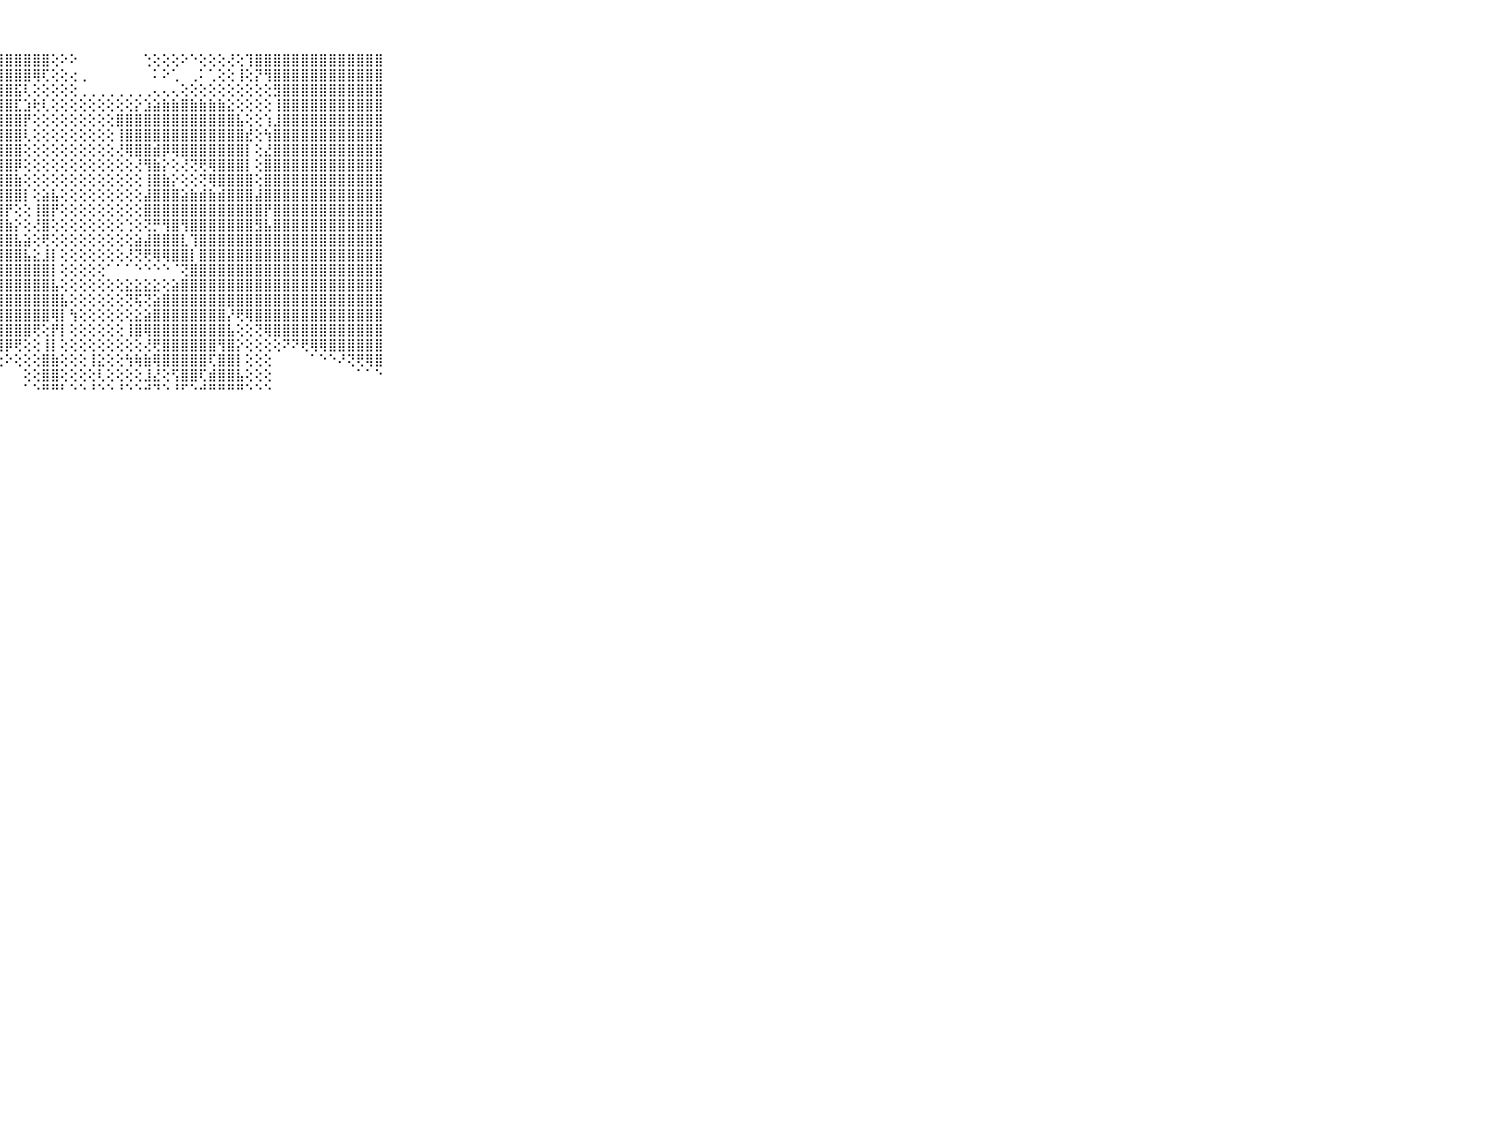

⠀⠀⠀⠀⠀⠀⠀⠀⠀⠀⠀⣿⣿⣿⣿⣿⣿⣿⣿⣿⣿⣿⣿⣿⣿⣿⣿⣿⣿⣿⣿⣿⣿⢕⠕⠕⠀⠀⠀⠀⠀⠀⠀⢑⢕⢕⢕⠕⠑⢕⢕⢕⢜⢕⢹⣿⣿⣿⣿⣿⣿⣿⣿⣿⣿⣿⣿⣿⣿⠀⠀⠀⠀⠀⠀⠀⠀⠀⠀⠀⠀
⠀⠀⠀⠀⠀⠀⠀⠀⠀⠀⠀⣿⣿⣿⣿⣿⣿⣿⣿⣿⣿⣿⣿⣿⣿⣿⣿⣿⣿⣿⣿⢿⢏⢕⢕⢔⢀⠀⠀⠀⠀⠀⠀⠀⠅⠕⢁⠀⢀⠅⢁⢕⢕⢸⢕⡝⢻⣿⣿⣿⣿⣿⣿⣿⣿⣿⣿⣿⣿⠀⠀⠀⠀⠀⠀⠀⠀⠀⠀⠀⠀
⠀⠀⠀⠀⠀⠀⠀⠀⠀⠀⠀⣿⣿⣿⣿⣿⣿⣿⣿⣿⣿⣿⣿⣿⣿⣿⣿⣿⣿⣯⢇⢕⢕⢕⢕⢕⢀⢀⢀⢀⢀⢀⢀⢀⢄⢄⢄⢕⢕⢕⢕⢕⢕⢕⢕⢕⢕⣻⣿⣿⣿⣿⣿⣿⣿⣿⣿⣿⣿⠀⠀⠀⠀⠀⠀⠀⠀⠀⠀⠀⠀
⠀⠀⠀⠀⠀⠀⠀⠀⠀⠀⠀⣿⣿⣿⣿⣿⣿⣿⣿⣿⣿⣿⣿⣿⣿⣿⣿⣿⣿⣏⣱⢗⢇⢕⢕⢕⢕⢕⢕⢕⢕⢕⡕⣱⣵⣷⣷⣿⣷⣷⣷⣷⣕⢕⢕⢕⢕⢸⣿⣿⣿⣿⣿⣿⣿⣿⣿⣿⣿⠀⠀⠀⠀⠀⠀⠀⠀⠀⠀⠀⠀
⠀⠀⠀⠀⠀⠀⠀⠀⠀⠀⠀⣿⣿⣿⣿⣿⣿⣿⣿⣿⣿⣿⣿⣿⣿⣿⣿⣿⣿⣿⡟⢕⢕⢕⢕⢕⢕⢕⢕⢕⣿⣿⣿⣿⣿⣿⣿⣿⣿⣿⣿⣿⣿⣧⢕⢕⢱⣸⣿⣿⣿⣿⣿⣿⣿⣿⣿⣿⣿⠀⠀⠀⠀⠀⠀⠀⠀⠀⠀⠀⠀
⠀⠀⠀⠀⠀⠀⠀⠀⠀⠀⠀⣿⣿⣿⣿⣿⣿⣿⣿⣿⣿⣿⣿⣿⣿⣿⣿⣿⣿⣿⢇⢕⢕⢕⢕⢕⢕⢕⢕⢕⢸⣿⣿⣿⣿⣿⣿⣿⣿⣿⣿⣿⣿⣿⣞⢕⢳⣿⣿⣿⣿⣿⣿⣿⣿⣿⣿⣿⣿⠀⠀⠀⠀⠀⠀⠀⠀⠀⠀⠀⠀
⠀⠀⠀⠀⠀⠀⠀⠀⠀⠀⠀⣿⣿⣿⣿⣿⣿⣿⣿⣿⣿⣿⣿⣿⣿⣿⣿⣿⣿⣿⢕⢕⢕⢕⢕⢕⢕⢕⢕⢕⢜⢿⣿⣿⣾⡿⢿⣿⣿⣿⣿⣿⣿⣿⡇⢕⣜⣿⣿⣿⣿⣿⣿⣿⣿⣿⣿⣿⣿⠀⠀⠀⠀⠀⠀⠀⠀⠀⠀⠀⠀
⠀⠀⠀⠀⠀⠀⠀⠀⠀⠀⠀⣿⣿⣿⣿⣿⣿⣿⣿⣿⣿⣿⣿⣿⣿⣿⣿⣿⣿⡿⢕⢕⢕⢕⢕⢕⢕⢕⢕⢕⢕⢕⢜⢻⣷⡕⢕⢜⢝⢟⢿⣿⣿⣿⡇⢕⣿⣿⣿⣿⣿⣿⣿⣿⣿⣿⣿⣿⣿⠀⠀⠀⠀⠀⠀⠀⠀⠀⠀⠀⠀
⠀⠀⠀⠀⠀⠀⠀⠀⠀⠀⠀⣿⣿⣿⣿⣿⣿⣿⣿⣿⣿⣿⣿⣿⣿⣿⣿⣿⣿⣷⢕⢕⢕⢕⢕⢕⢕⢕⢕⢕⢕⢕⢕⢸⣿⣷⡕⢕⢕⢝⢿⣿⣿⣿⣿⢕⣿⣿⣿⣿⣿⣿⣿⣿⣿⣿⣿⣿⣿⠀⠀⠀⠀⠀⠀⠀⠀⠀⠀⠀⠀
⠀⠀⠀⠀⠀⠀⠀⠀⠀⠀⠀⣿⣿⣿⣿⣿⣿⣿⣿⣿⣿⣿⣿⣿⣿⣿⣿⣿⣿⣿⡇⢕⣵⣧⢕⢕⢕⢕⢕⢕⢕⢕⢕⣼⣿⣿⣿⣵⣷⣾⣷⣾⣿⣿⣿⣼⣿⣿⣿⣿⣿⣿⣿⣿⣿⣿⣿⣿⣿⠀⠀⠀⠀⠀⠀⠀⠀⠀⠀⠀⠀
⠀⠀⠀⠀⠀⠀⠀⠀⠀⠀⠀⣿⣿⣿⣿⣿⣿⣿⣿⣿⣿⣿⣿⣿⣿⣿⣿⣿⡟⢕⢕⢸⣿⡟⢕⢕⢕⢕⢕⢕⢕⢕⢕⣿⣿⣿⣿⣿⣿⣿⣿⣿⣿⣿⣿⣿⡟⣿⣿⣿⣿⣿⣿⣿⣿⣿⣿⣿⣿⠀⠀⠀⠀⠀⠀⠀⠀⠀⠀⠀⠀
⠀⠀⠀⠀⠀⠀⠀⠀⠀⠀⠀⣿⣿⣿⣿⣿⣿⣿⣿⣿⣿⣿⣿⣿⣿⣿⣿⣿⣷⡕⢕⢜⣿⢕⢕⢕⢕⢕⢕⢕⢕⢑⢕⢝⡛⢻⣿⢻⣿⣿⣿⣿⣿⣿⣿⣻⣧⣿⣿⣿⣿⣿⣿⣿⣿⣿⣿⣿⣿⠀⠀⠀⠀⠀⠀⠀⠀⠀⠀⠀⠀
⠀⠀⠀⠀⠀⠀⠀⠀⠀⠀⠀⣿⣿⣿⣿⣿⣿⣿⣿⣿⣿⣿⣿⣿⣿⣿⣿⣿⣿⣧⣵⢕⢟⢕⢕⢕⢕⢕⢕⢕⢕⢕⣵⣼⣿⣿⣿⣇⢹⣿⣿⣿⣿⣿⣿⣿⣿⣿⣿⣿⣿⣿⣿⣿⣿⣿⣿⣿⣿⠀⠀⠀⠀⠀⠀⠀⠀⠀⠀⠀⠀
⠀⠀⠀⠀⠀⠀⠀⠀⠀⠀⠀⣿⣿⣿⣿⣿⣿⣿⣿⣿⣿⣿⣿⣿⣿⣿⣿⣿⣿⣿⣧⣕⣸⡇⢕⢕⢕⢕⢕⢕⢕⢜⢝⢟⢿⢿⣿⣿⡇⣿⣿⣿⣿⣿⣿⣿⣿⣿⣿⣿⣿⣿⣿⣿⣿⣿⣿⣿⣿⠀⠀⠀⠀⠀⠀⠀⠀⠀⠀⠀⠀
⠀⠀⠀⠀⠀⠀⠀⠀⠀⠀⠀⣿⣿⣿⣿⣿⣿⣿⣿⣿⣿⣿⣿⣿⣿⣿⣿⣿⣿⣿⣿⣿⣿⡇⢕⢕⢕⢕⢕⠁⠁⠁⠑⠑⠑⠑⠈⢝⣿⣿⣿⣿⣿⣿⣿⣿⣿⣿⣿⣿⣿⣿⣿⣿⣿⣿⣿⣿⣿⠀⠀⠀⠀⠀⠀⠀⠀⠀⠀⠀⠀
⠀⠀⠀⠀⠀⠀⠀⠀⠀⠀⠀⣿⣿⣿⣿⣿⣿⣿⣿⣿⣿⣿⣿⣿⣿⣿⣿⣿⣿⣿⣿⣿⣿⣧⢕⢕⢕⢕⢕⢕⢕⣕⣕⣕⣕⢕⣵⣿⣿⣿⣿⣿⣿⣿⣿⣿⣿⣿⣿⣿⣿⣿⣿⣿⣿⣿⣿⣿⣿⠀⠀⠀⠀⠀⠀⠀⠀⠀⠀⠀⠀
⠀⠀⠀⠀⠀⠀⠀⠀⠀⠀⠀⣿⣿⣿⣿⣿⣿⣿⣿⣿⣿⣿⣿⣿⣿⣿⣿⣿⣿⣿⣿⣿⣿⣿⣧⢕⢕⢕⢕⢕⢕⢝⢯⢝⣵⣿⣿⣿⣿⣿⣿⣿⣿⣿⣿⣿⣿⣿⣿⣿⣿⣿⣿⣿⣿⣿⣿⣿⣿⠀⠀⠀⠀⠀⠀⠀⠀⠀⠀⠀⠀
⠀⠀⠀⠀⠀⠀⠀⠀⠀⠀⠀⣿⣿⣿⣿⣿⣿⣿⣿⣿⣿⣿⣿⣿⣿⣿⣿⣿⣿⣿⣿⣿⣿⢿⡇⢳⢕⢕⢕⢕⢕⢕⣕⣵⣿⣿⣿⣿⣿⣿⣿⣿⡜⢟⢿⣿⣿⣿⣿⣿⣿⣿⣿⣿⣿⣿⣿⣿⣿⠀⠀⠀⠀⠀⠀⠀⠀⠀⠀⠀⠀
⠀⠀⠀⠀⠀⠀⠀⠀⠀⠀⠀⣿⣿⣿⣿⣿⣿⣿⣿⣿⣿⣿⣿⣿⣿⣿⣿⣿⣿⣿⣿⢟⢕⡟⡇⢕⢕⢕⢕⢕⢕⢸⣿⢿⣿⣿⣿⣿⣿⣿⣿⣿⣧⢕⢕⢝⢿⣿⣿⣿⣿⣿⣿⣿⣿⣿⣿⣿⣿⠀⠀⠀⠀⠀⠀⠀⠀⠀⠀⠀⠀
⠀⠀⠀⠀⠀⠀⠀⠀⠀⠀⠀⣿⣿⣿⣿⣿⣿⣿⣿⣿⣿⣿⣿⣿⣿⣿⣿⣿⡿⢟⢕⢕⢸⡇⢕⢕⢕⢕⢕⢕⢕⢕⢕⢜⢟⣿⣿⣿⣿⣿⣿⢻⣿⡕⢕⢕⢕⢕⠝⠝⢟⢿⢿⣿⣿⣿⣿⣿⣿⠀⠀⠀⠀⠀⠀⠀⠀⠀⠀⠀⠀
⠀⠀⠀⠀⠀⠀⠀⠀⠀⠀⠀⣿⣿⣿⣿⣿⣿⣿⣿⣿⣿⣿⣿⡿⢿⢟⢝⢕⠕⢕⢕⢕⣿⣷⢕⢕⢕⢸⣕⢕⢕⢳⢷⣷⢿⣿⣿⣿⣿⣿⢏⣿⣿⡇⢕⢕⢕⠀⠀⠀⠀⠁⠑⠑⠜⢝⢟⢿⣿⠀⠀⠀⠀⠀⠀⠀⠀⠀⠀⠀⠀
⠀⠀⠀⠀⠀⠀⠀⠀⠀⠀⠀⣿⣿⣿⣿⣿⣿⣿⣿⣿⢿⢟⢕⠕⠑⠀⠀⠀⠀⠀⢕⢕⣿⣿⢕⢕⢕⢕⢇⢕⢕⢕⢕⣸⣜⢕⢫⣿⣿⢏⣾⣿⣿⣧⢕⢕⢕⠀⠀⠀⠀⠀⠀⠀⠀⠀⠁⠁⠑⠀⠀⠀⠀⠀⠀⠀⠀⠀⠀⠀⠀
⠀⠀⠀⠀⠀⠀⠀⠀⠀⠀⠀⠛⠛⠛⠛⠛⠛⠋⠑⠑⠑⠑⠀⠀⠀⠀⠀⠀⠀⠀⠁⠑⠛⠛⠃⠑⠑⠘⠑⠑⠘⠑⠑⠚⠙⠑⠘⠋⠑⠚⠛⠛⠛⠛⠑⠑⠑⠀⠀⠀⠀⠀⠀⠀⠀⠀⠀⠀⠀⠀⠀⠀⠀⠀⠀⠀⠀⠀⠀⠀⠀